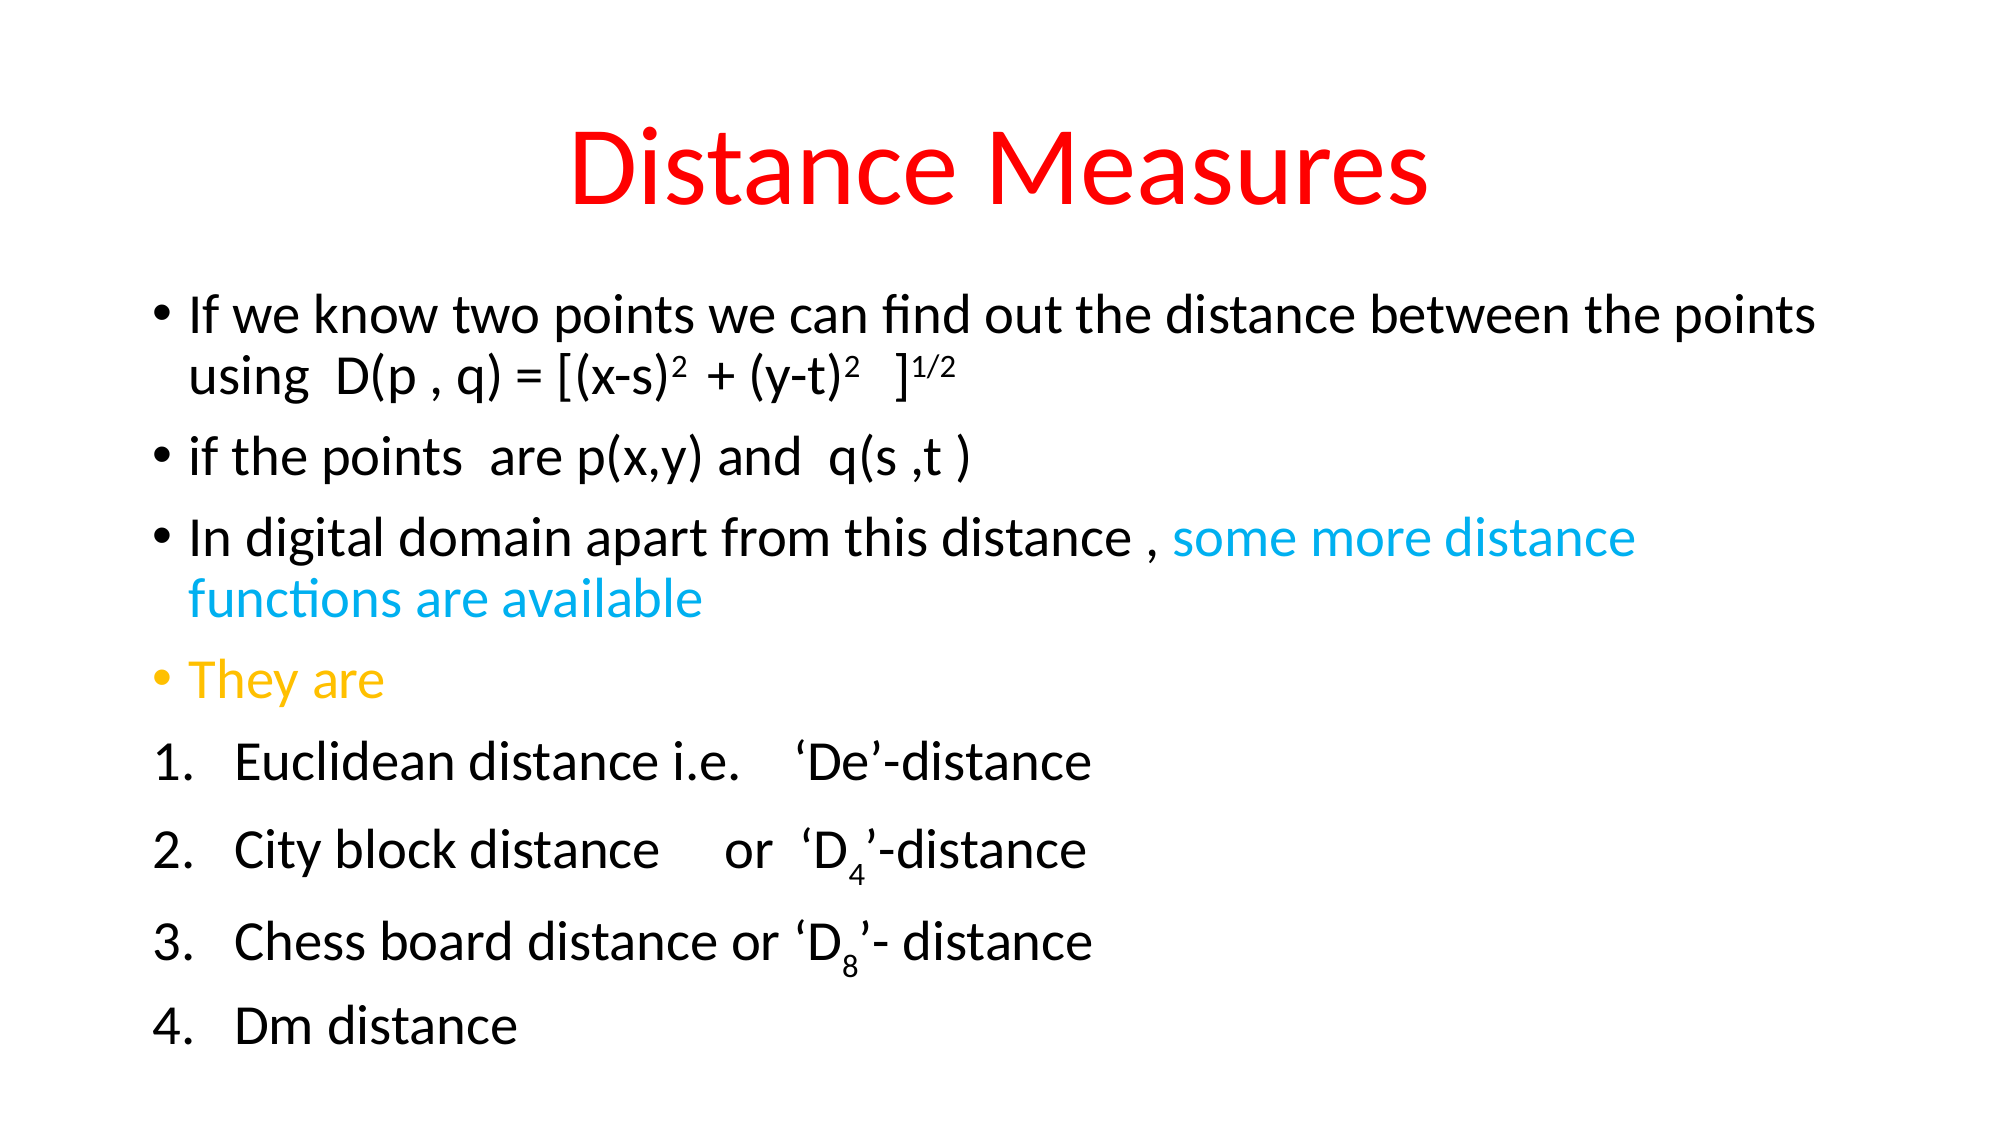

# Distance Measures
If we know two points we can find out the distance between the points using  D(p , q) = [(x-s)2  + (y-t)2   ]1/2
if the points  are p(x,y) and  q(s ,t )
In digital domain apart from this distance , some more distance functions are available
They are
Euclidean distance i.e.    ‘De’-distance
City block distance     or  ‘D4’-distance
Chess board distance or ‘D8’- distance
Dm distance